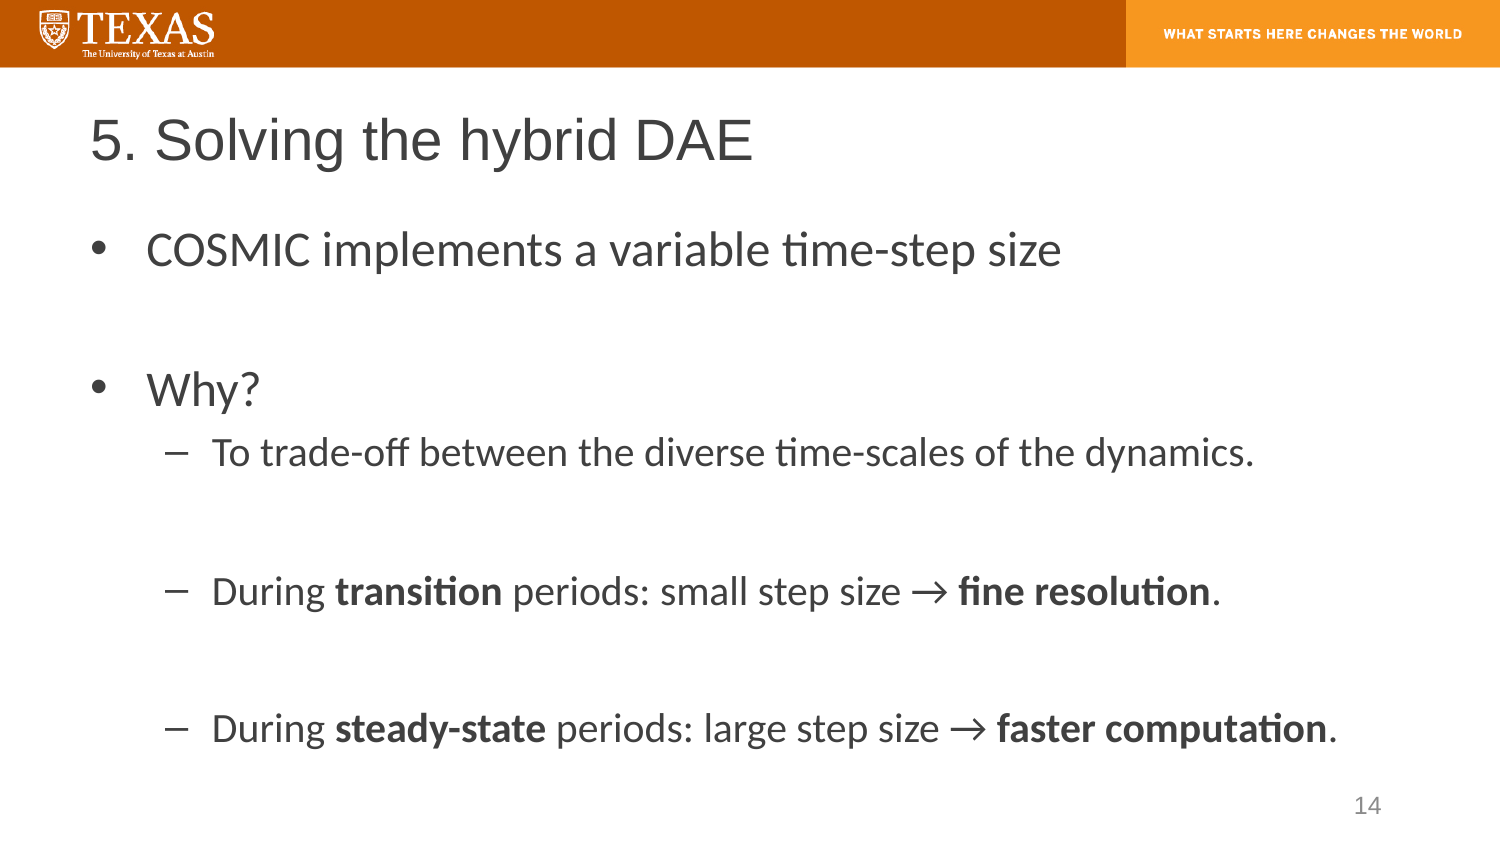

# 5. Solving the hybrid DAE
COSMIC implements a variable time-step size

Why?
To trade-off between the diverse time-scales of the dynamics.

During transition periods: small step size → fine resolution.

During steady-state periods: large step size → faster computation.
14